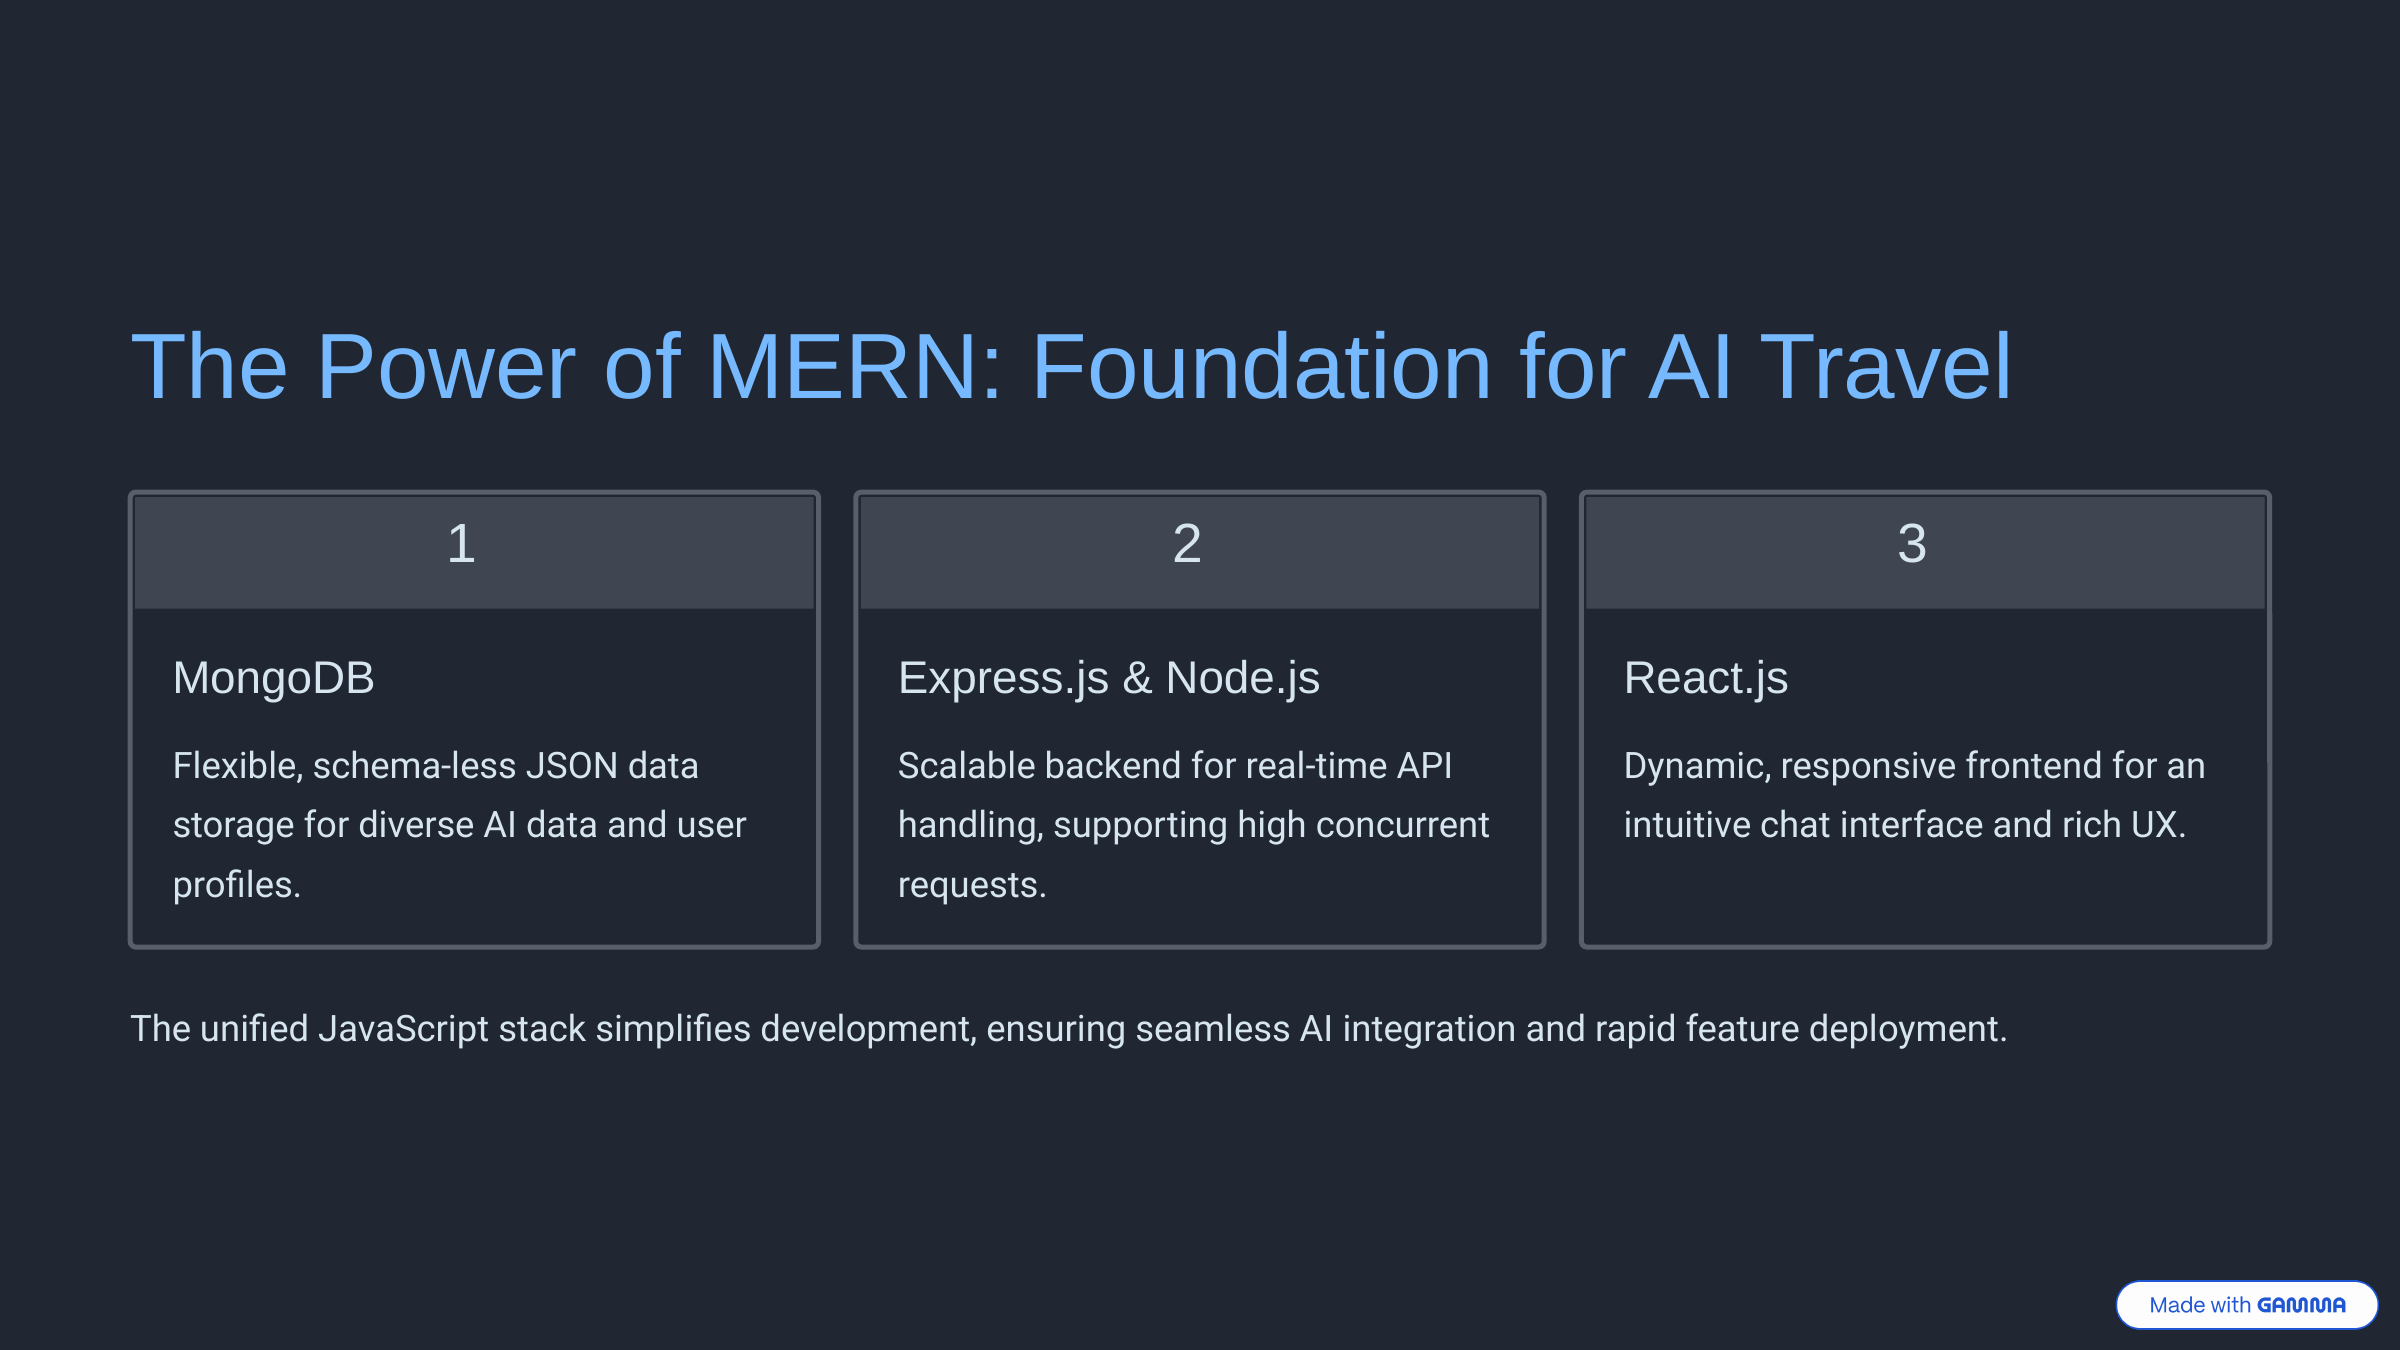

The Power of MERN: Foundation for AI Travel

1
2
3
MongoDB
Express.js & Node.js
React.js
Flexible, schema-less JSON data storage for diverse AI data and user profiles.
Scalable backend for real-time API handling, supporting high concurrent requests.
Dynamic, responsive frontend for an intuitive chat interface and rich UX.
The unified JavaScript stack simplifies development, ensuring seamless AI integration and rapid feature deployment.